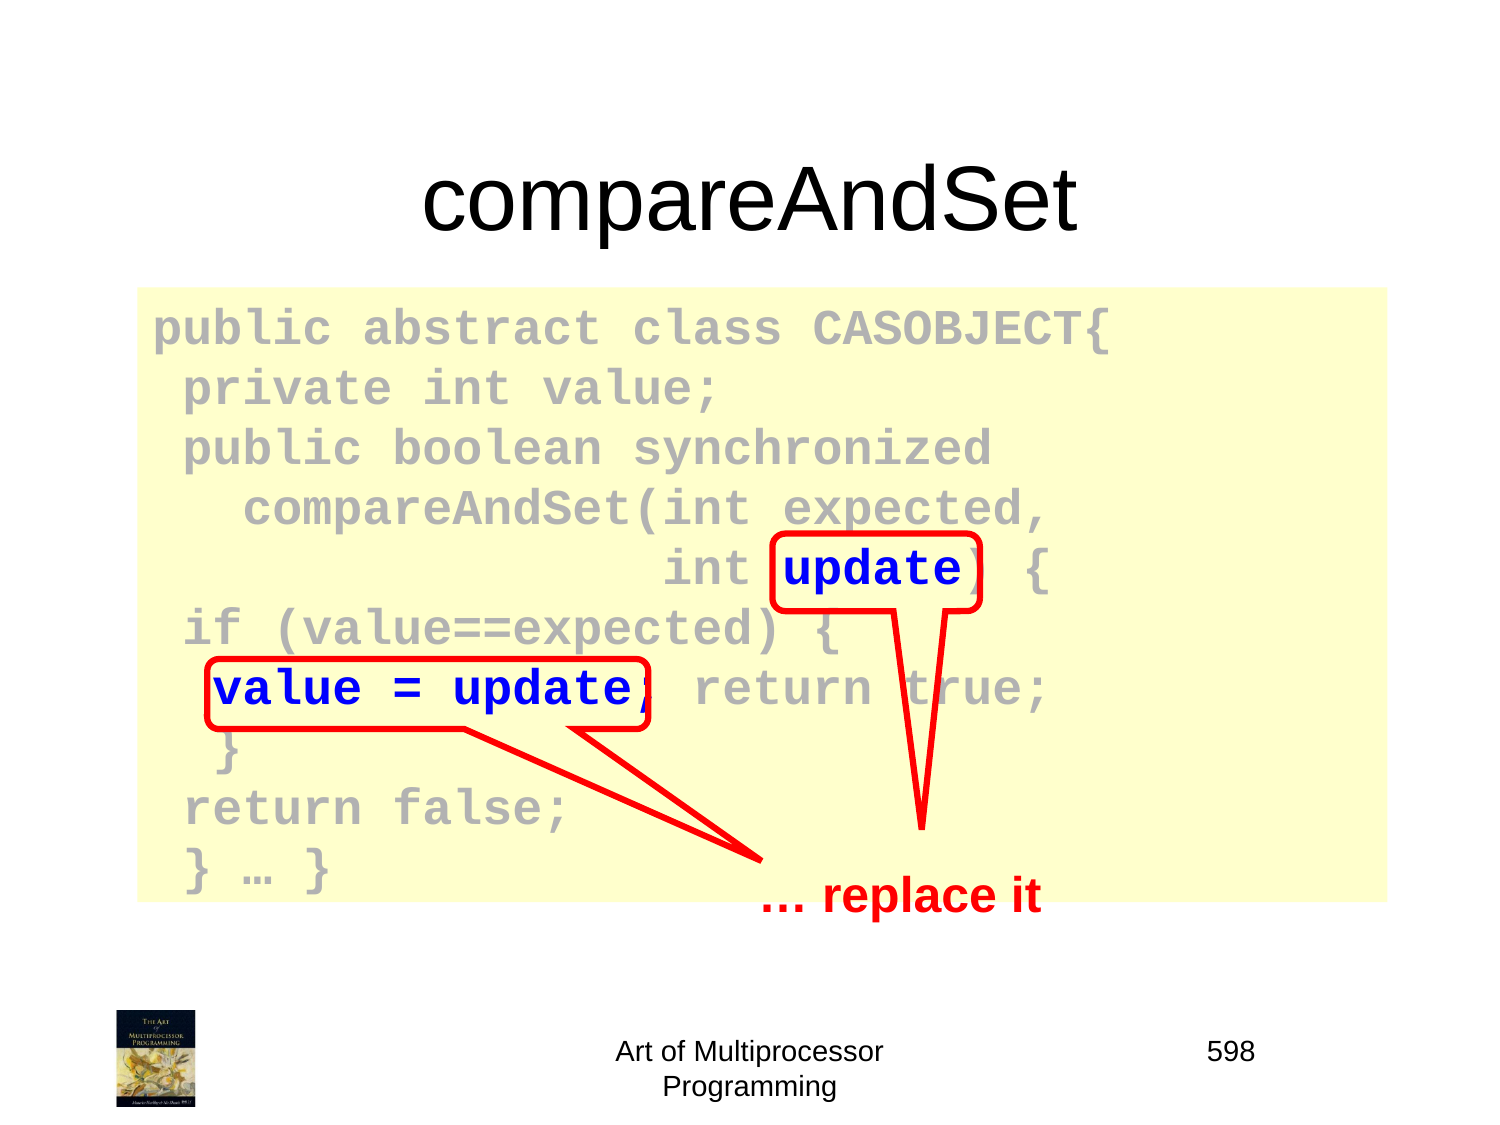

# compareAndSet
public abstract class CASOBJECT{
 private int value;
 public boolean synchronized
   compareAndSet(int expected,
                 int update) {
 if (value==expected) {
  value = update; return true;
  }
 return false;
 } … }

… replace it
598
Art of Multiprocessor Programming